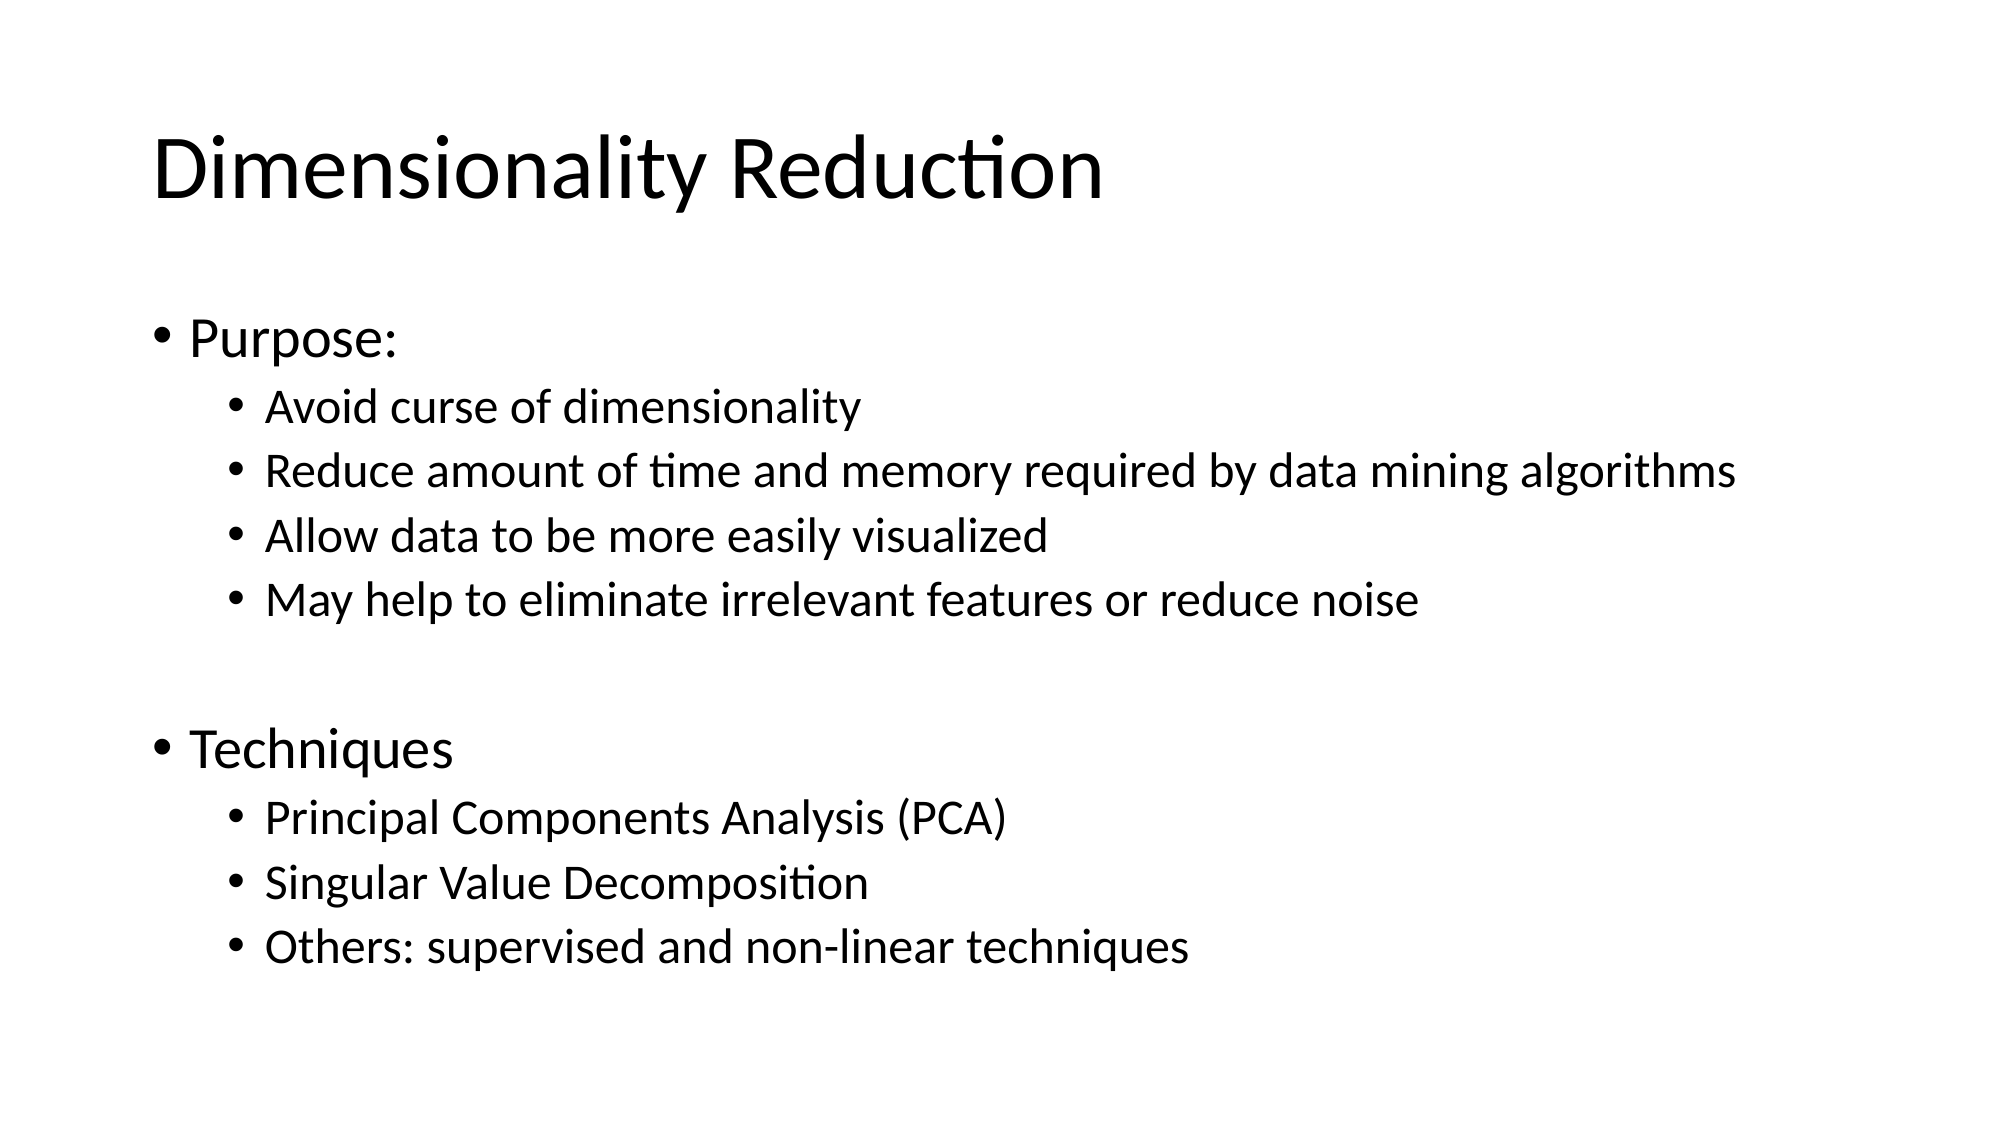

# Dimensionality Reduction
Purpose:
Avoid curse of dimensionality
Reduce amount of time and memory required by data mining algorithms
Allow data to be more easily visualized
May help to eliminate irrelevant features or reduce noise

Techniques
Principal Components Analysis (PCA)
Singular Value Decomposition
Others: supervised and non-linear techniques